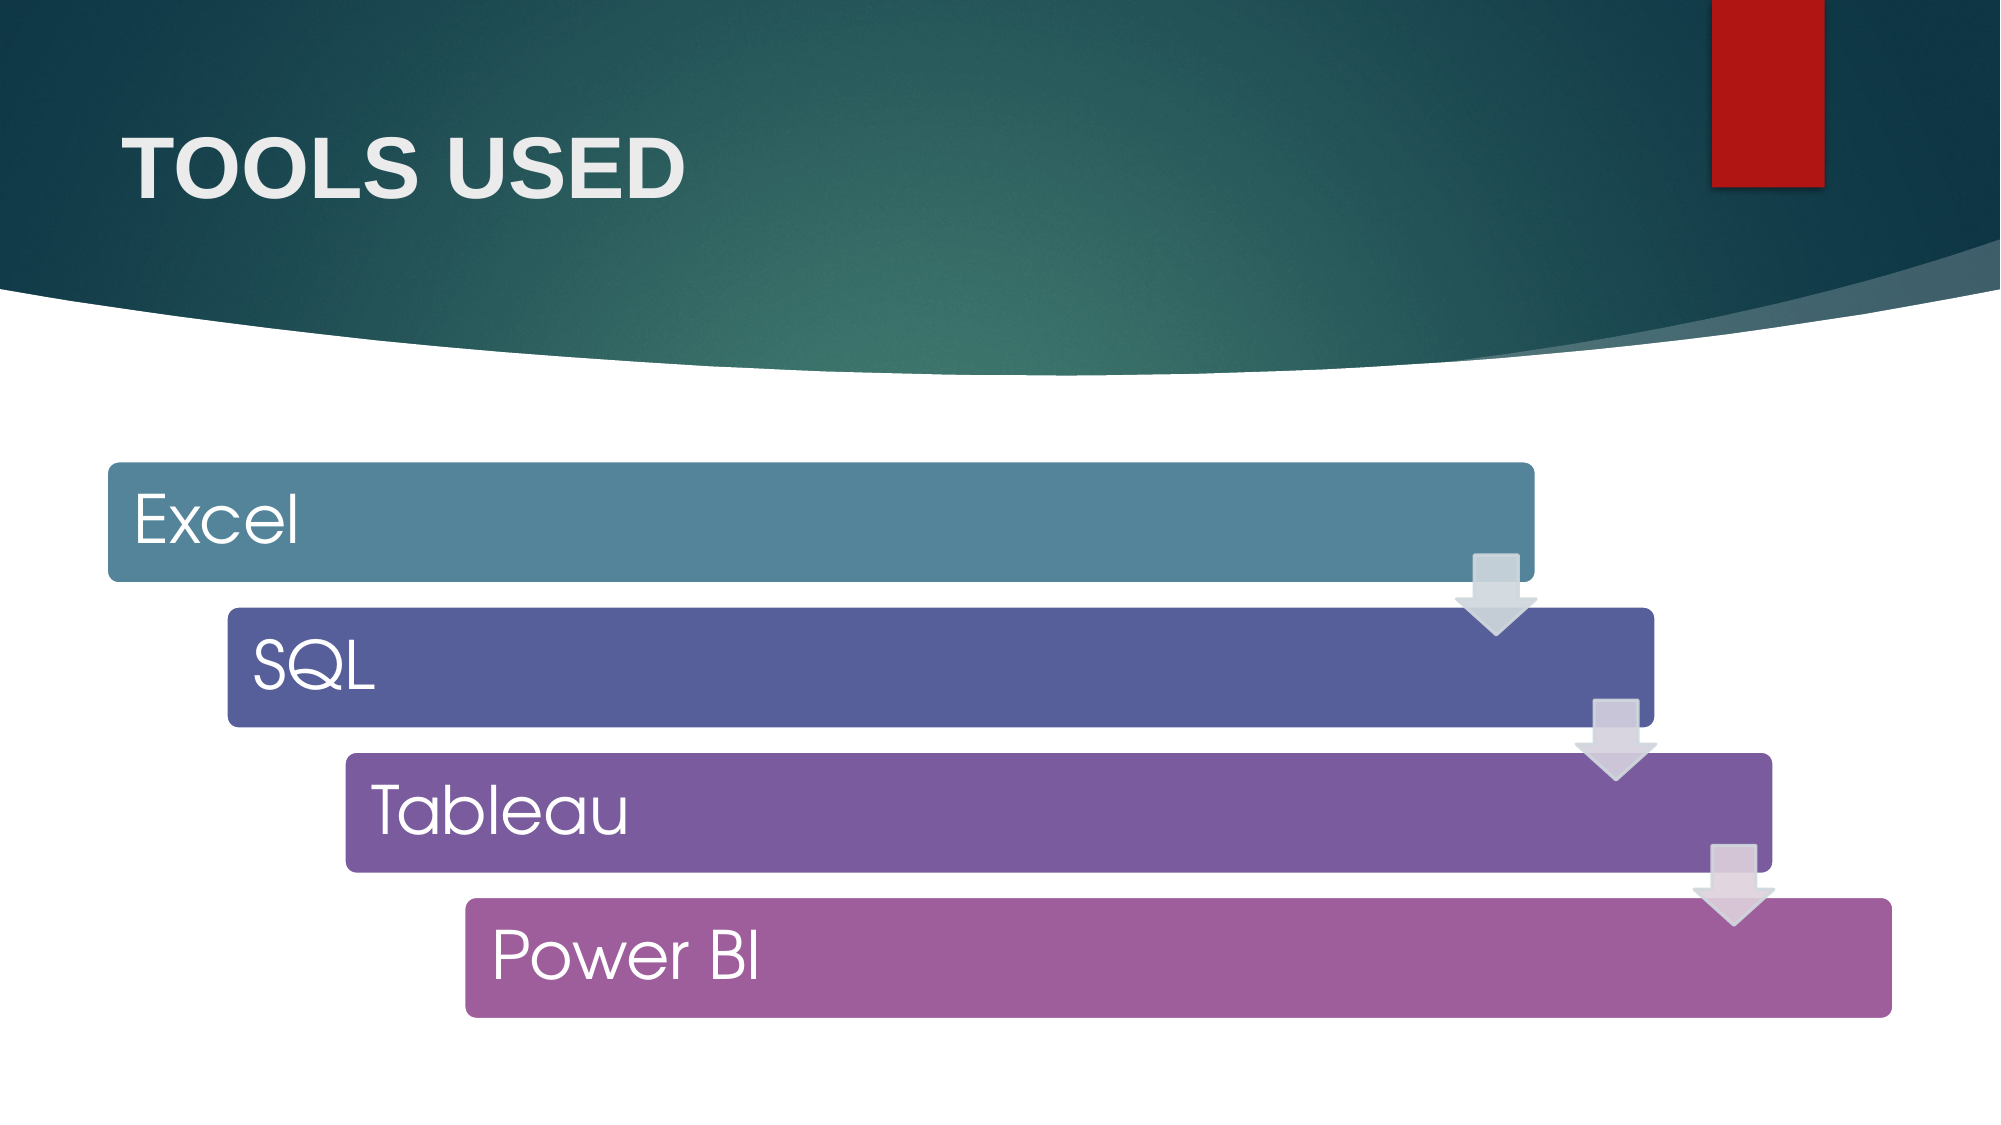

# TOOLS USED

Excel
SQL
Tableau
Power BI